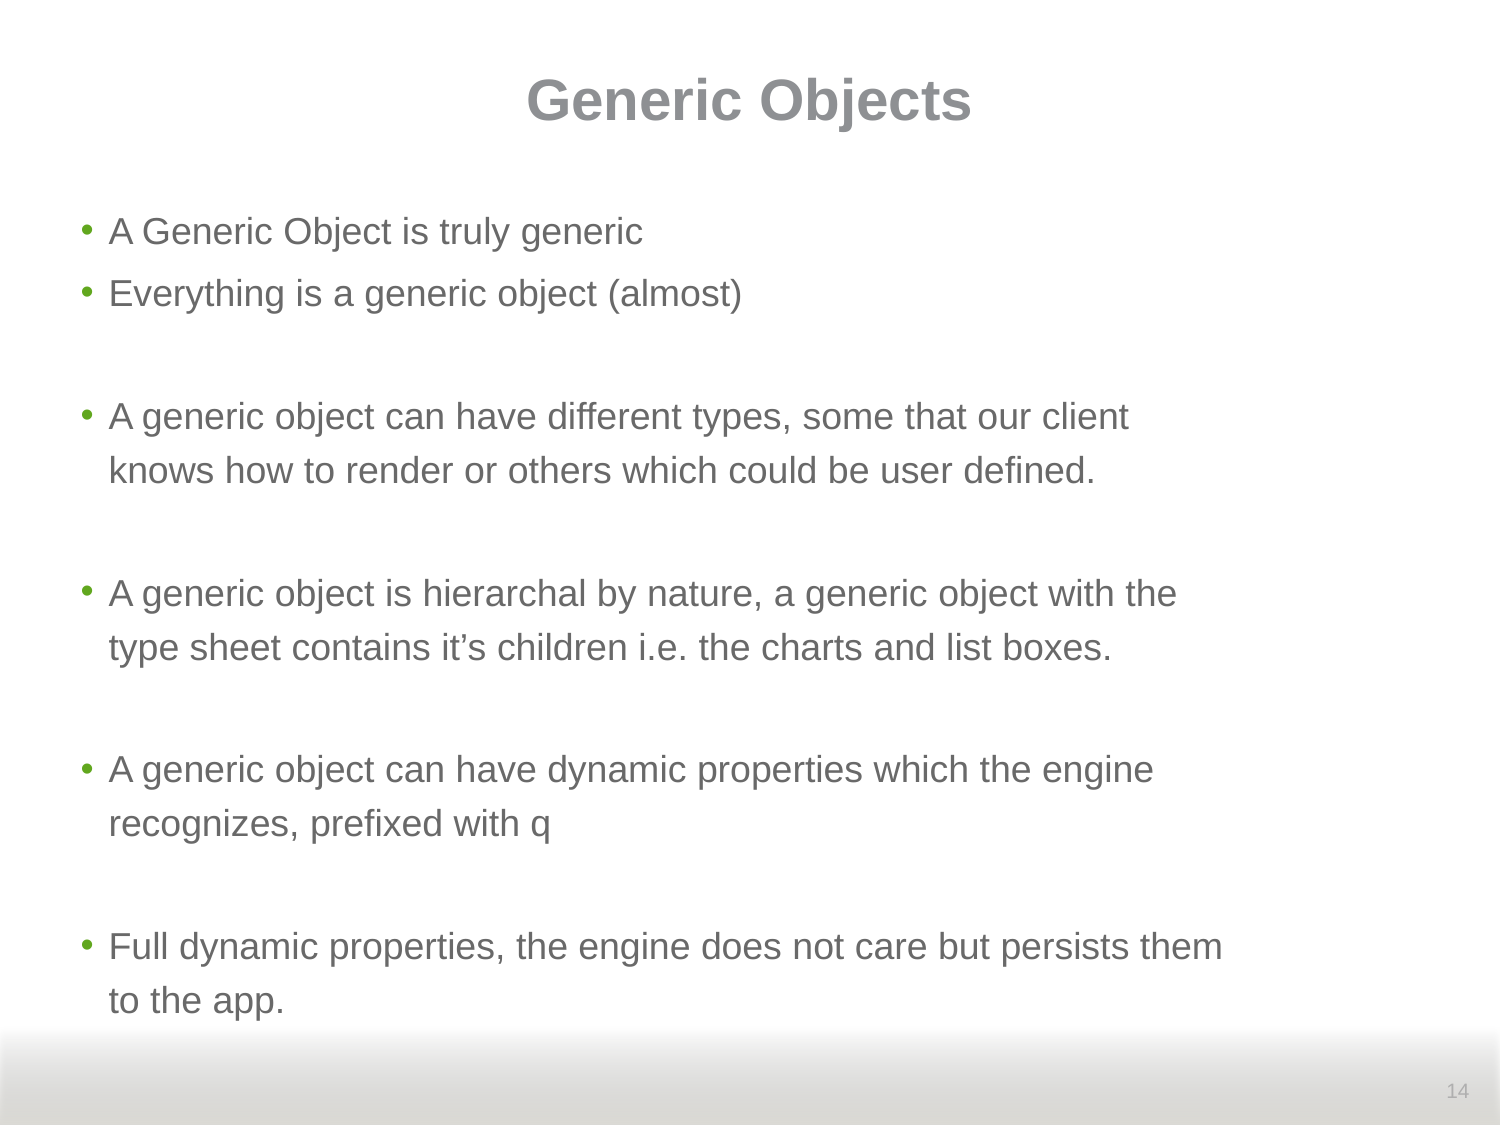

# Generic Objects
A Generic Object is truly generic
Everything is a generic object (almost)

A generic object can have different types, some that our client knows how to render or others which could be user defined.

A generic object is hierarchal by nature, a generic object with the type sheet contains it’s children i.e. the charts and list boxes.

A generic object can have dynamic properties which the engine recognizes, prefixed with q

Full dynamic properties, the engine does not care but persists them to the app.